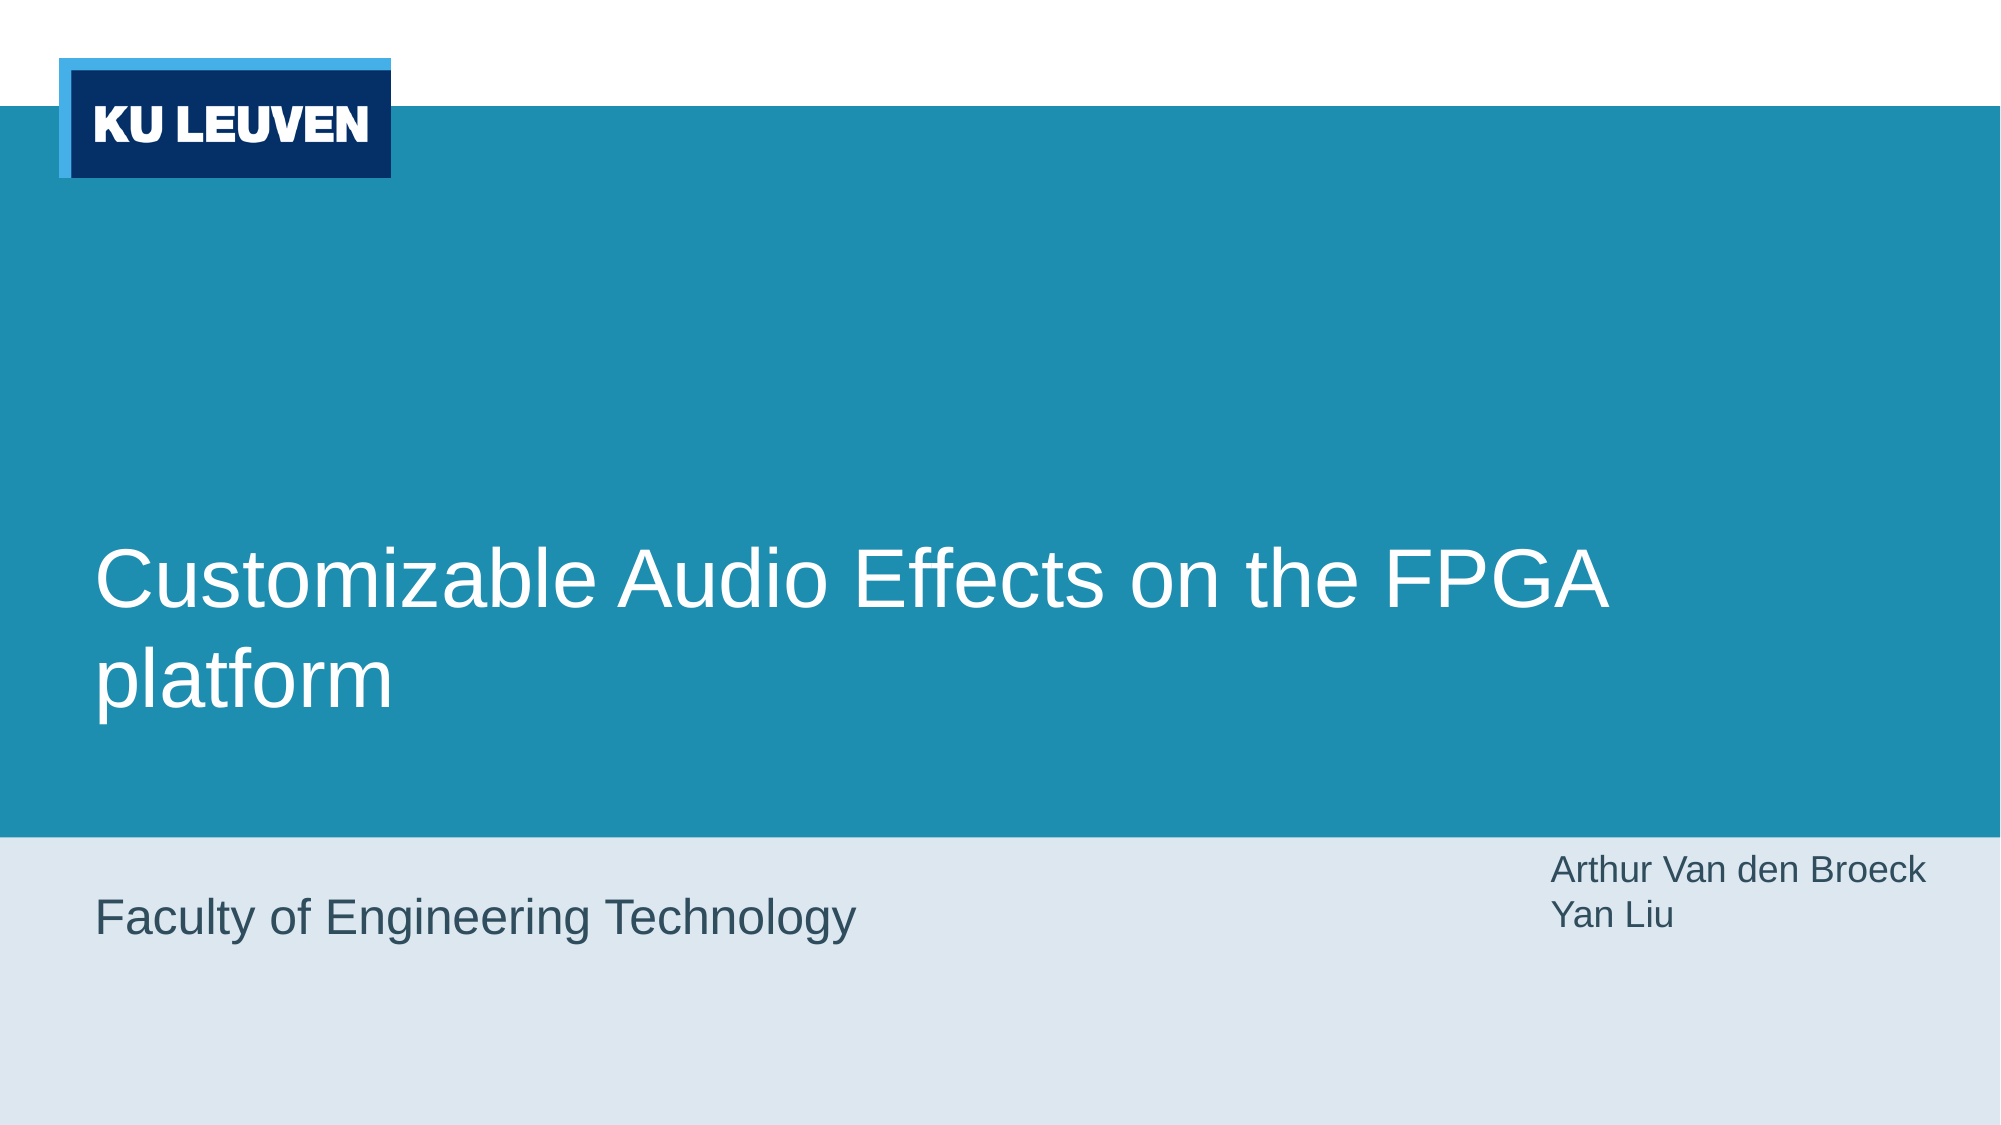

# Customizable Audio Effects on the FPGA platform
Arthur Van den Broeck
Yan Liu
Faculty of Engineering Technology